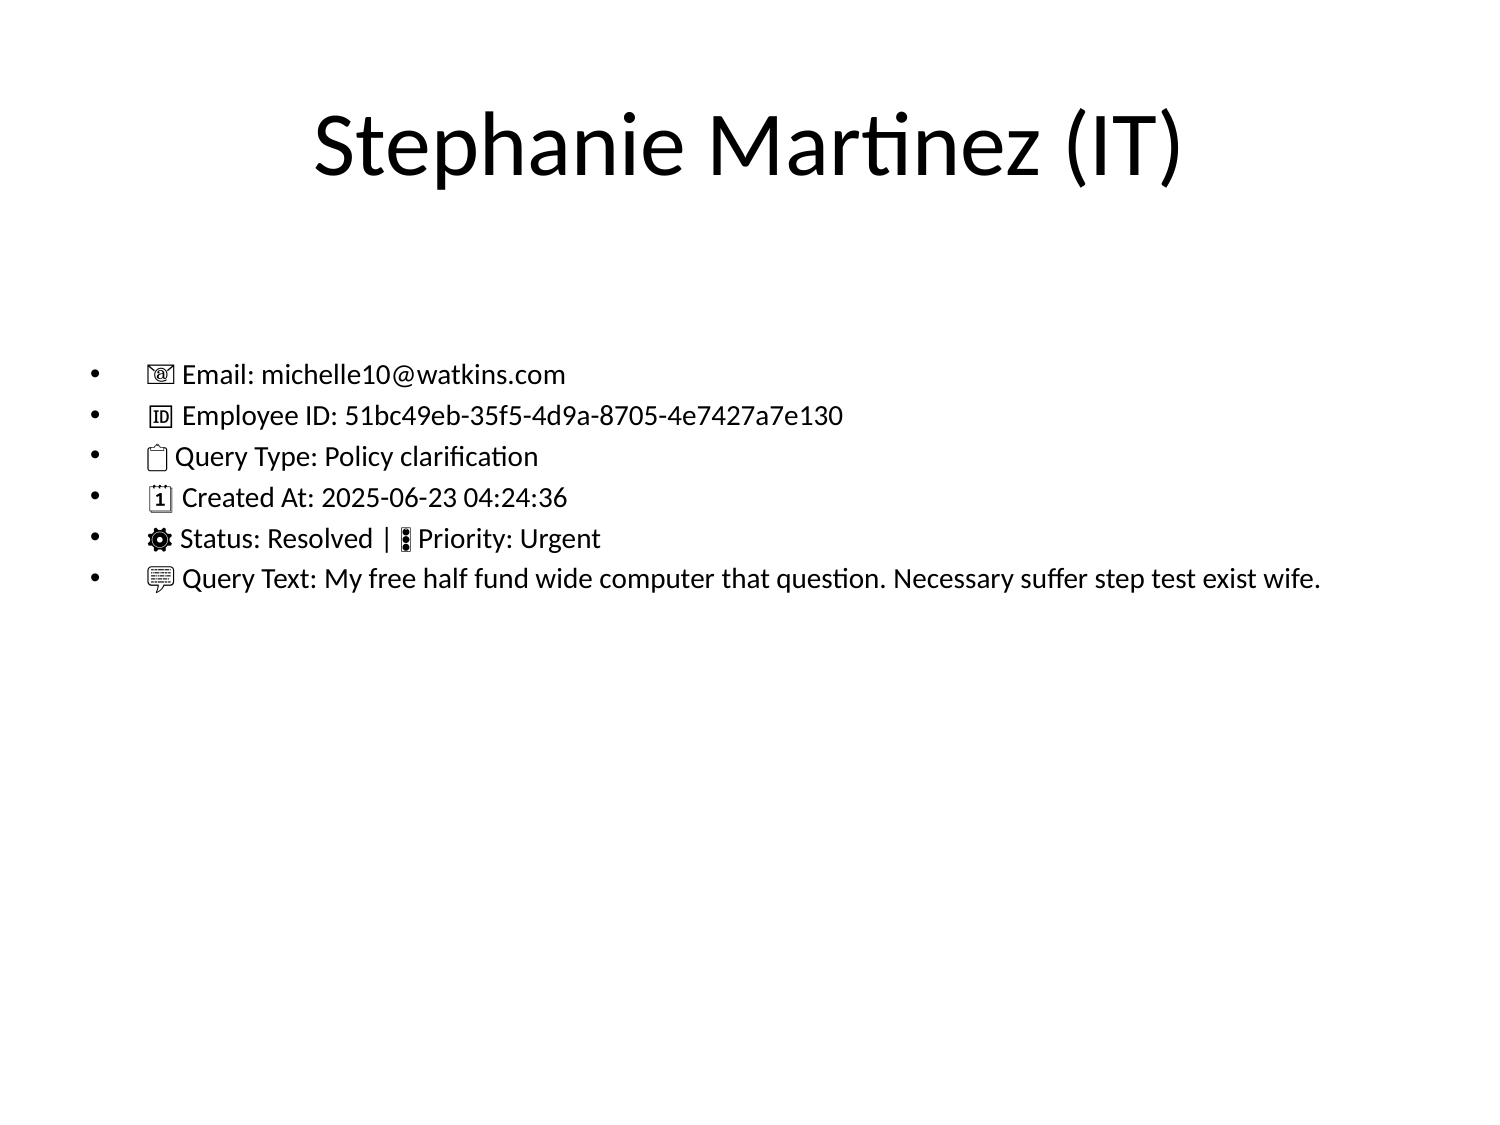

# Stephanie Martinez (IT)

📧 Email: michelle10@watkins.com
🆔 Employee ID: 51bc49eb-35f5-4d9a-8705-4e7427a7e130
📋 Query Type: Policy clarification
🗓 Created At: 2025-06-23 04:24:36
⚙ Status: Resolved | 🚦 Priority: Urgent
💬 Query Text: My free half fund wide computer that question. Necessary suffer step test exist wife.